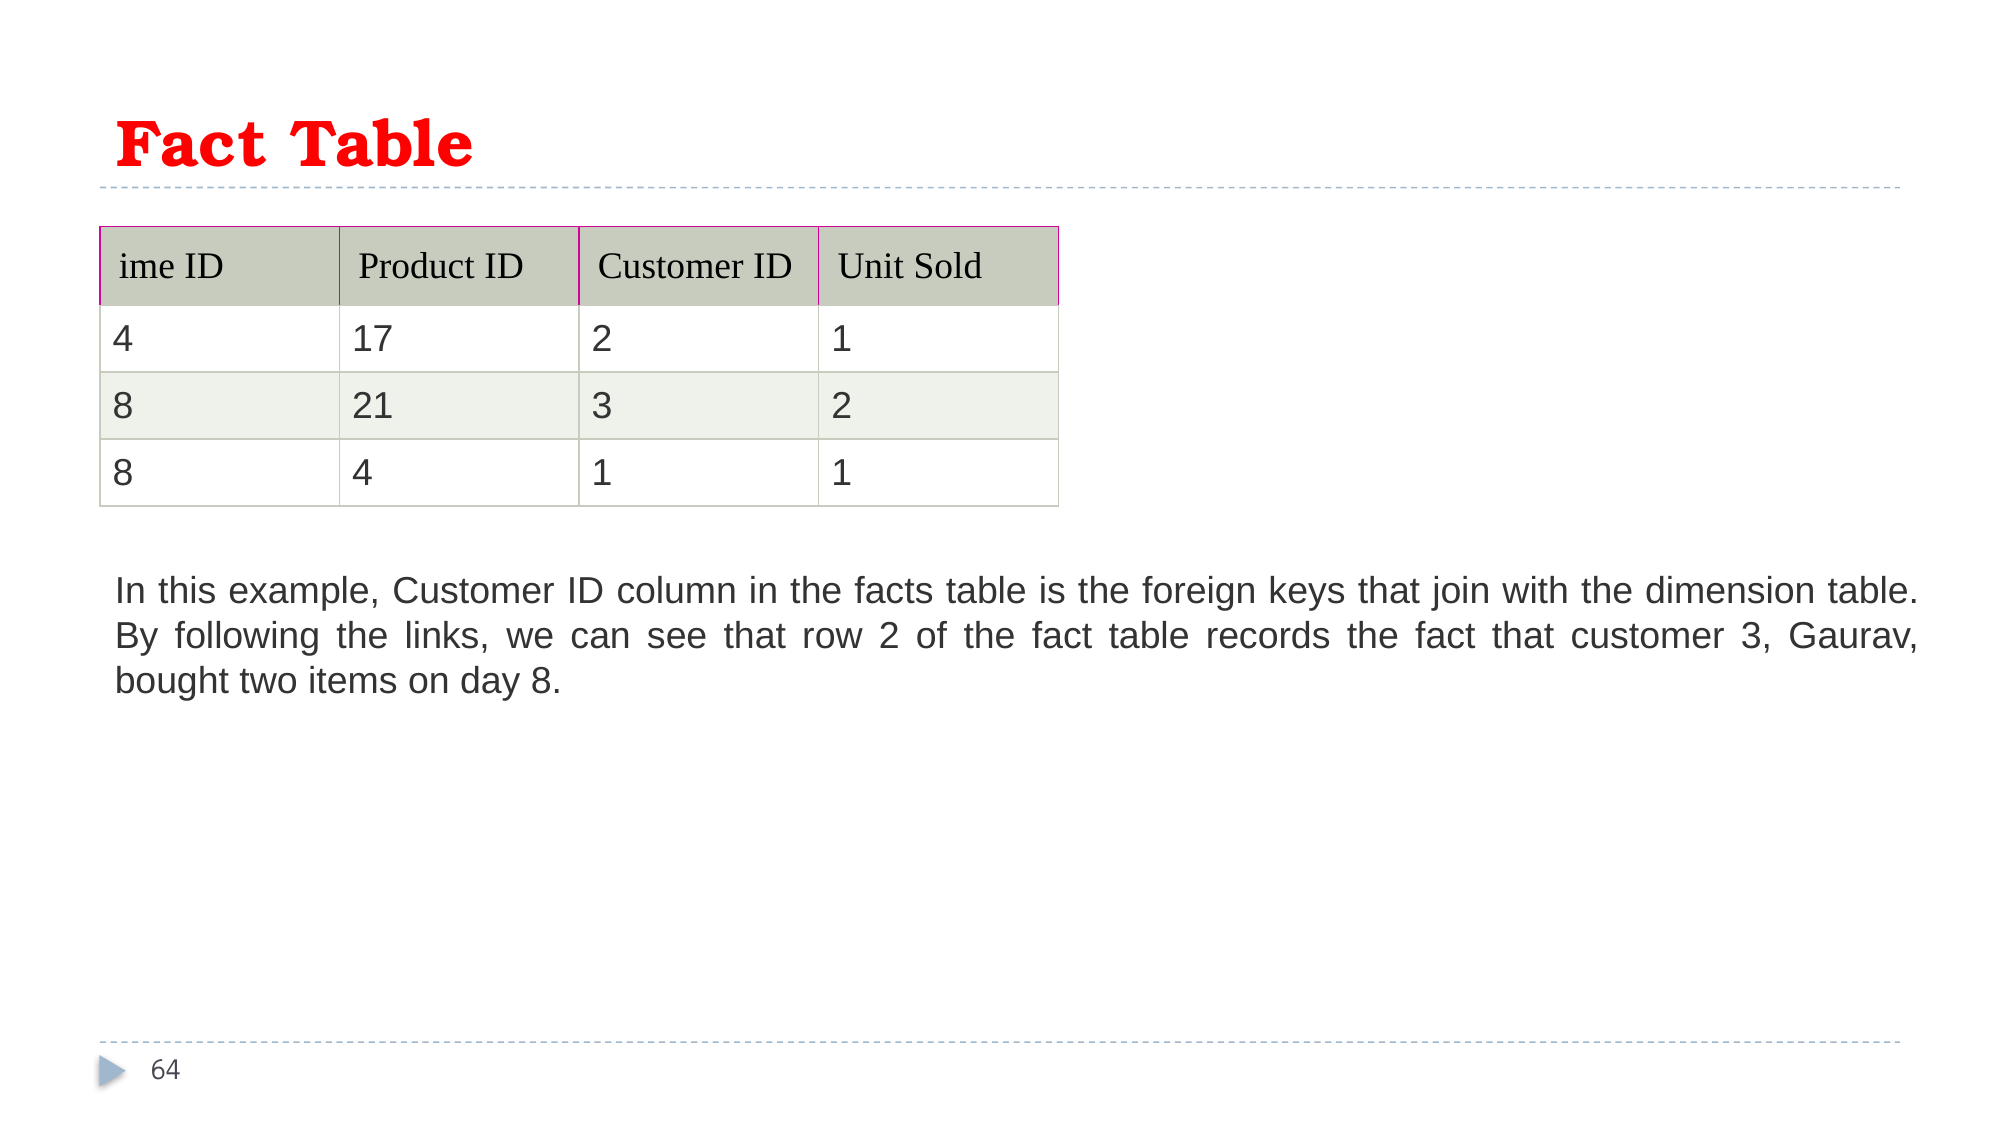

# Fact Table
| ime ID | Product ID | Customer ID | Unit Sold |
| --- | --- | --- | --- |
| 4 | 17 | 2 | 1 |
| 8 | 21 | 3 | 2 |
| 8 | 4 | 1 | 1 |
In this example, Customer ID column in the facts table is the foreign keys that join with the dimension table. By following the links, we can see that row 2 of the fact table records the fact that customer 3, Gaurav, bought two items on day 8.
64